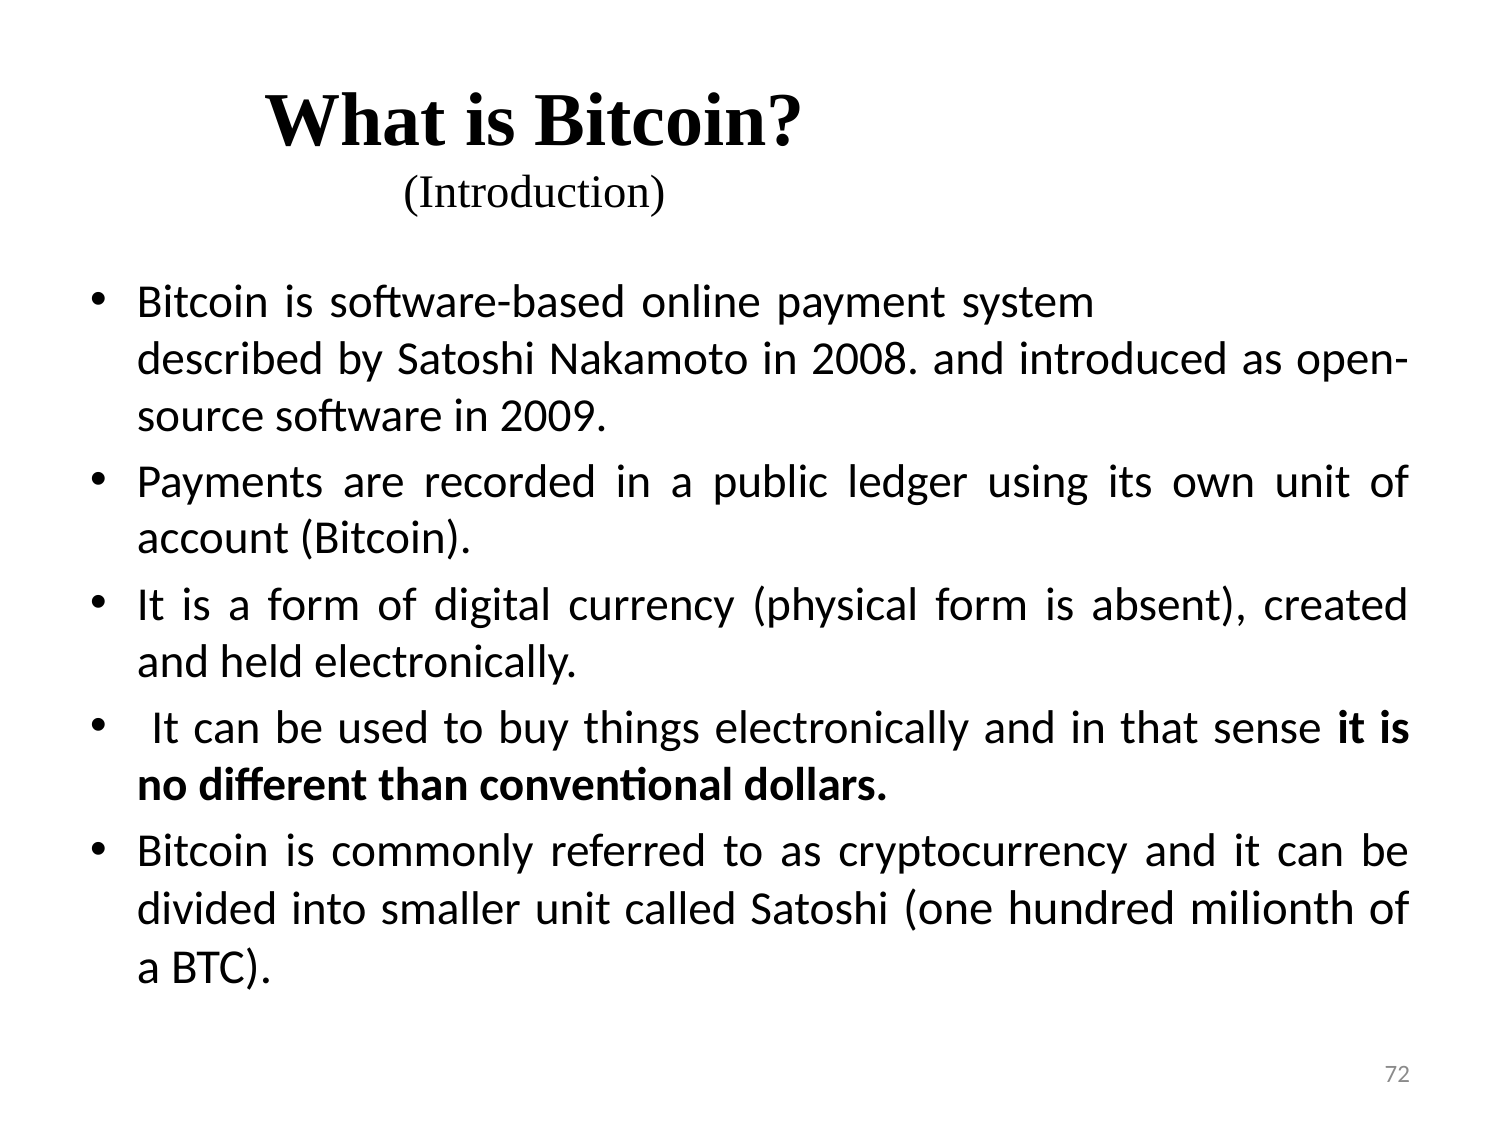

# What is Bitcoin? (Introduction)
Bitcoin is software-based online payment system                     described by Satoshi Nakamoto in 2008. and introduced as open-source software in 2009.
Payments are recorded in a public ledger using its own unit of account (Bitcoin).
It is a form of digital currency (physical form is absent), created and held electronically.
 It can be used to buy things electronically and in that sense it is no different than conventional dollars.
Bitcoin is commonly referred to as cryptocurrency and it can be divided into smaller unit called Satoshi (one hundred milionth of a BTC).

72